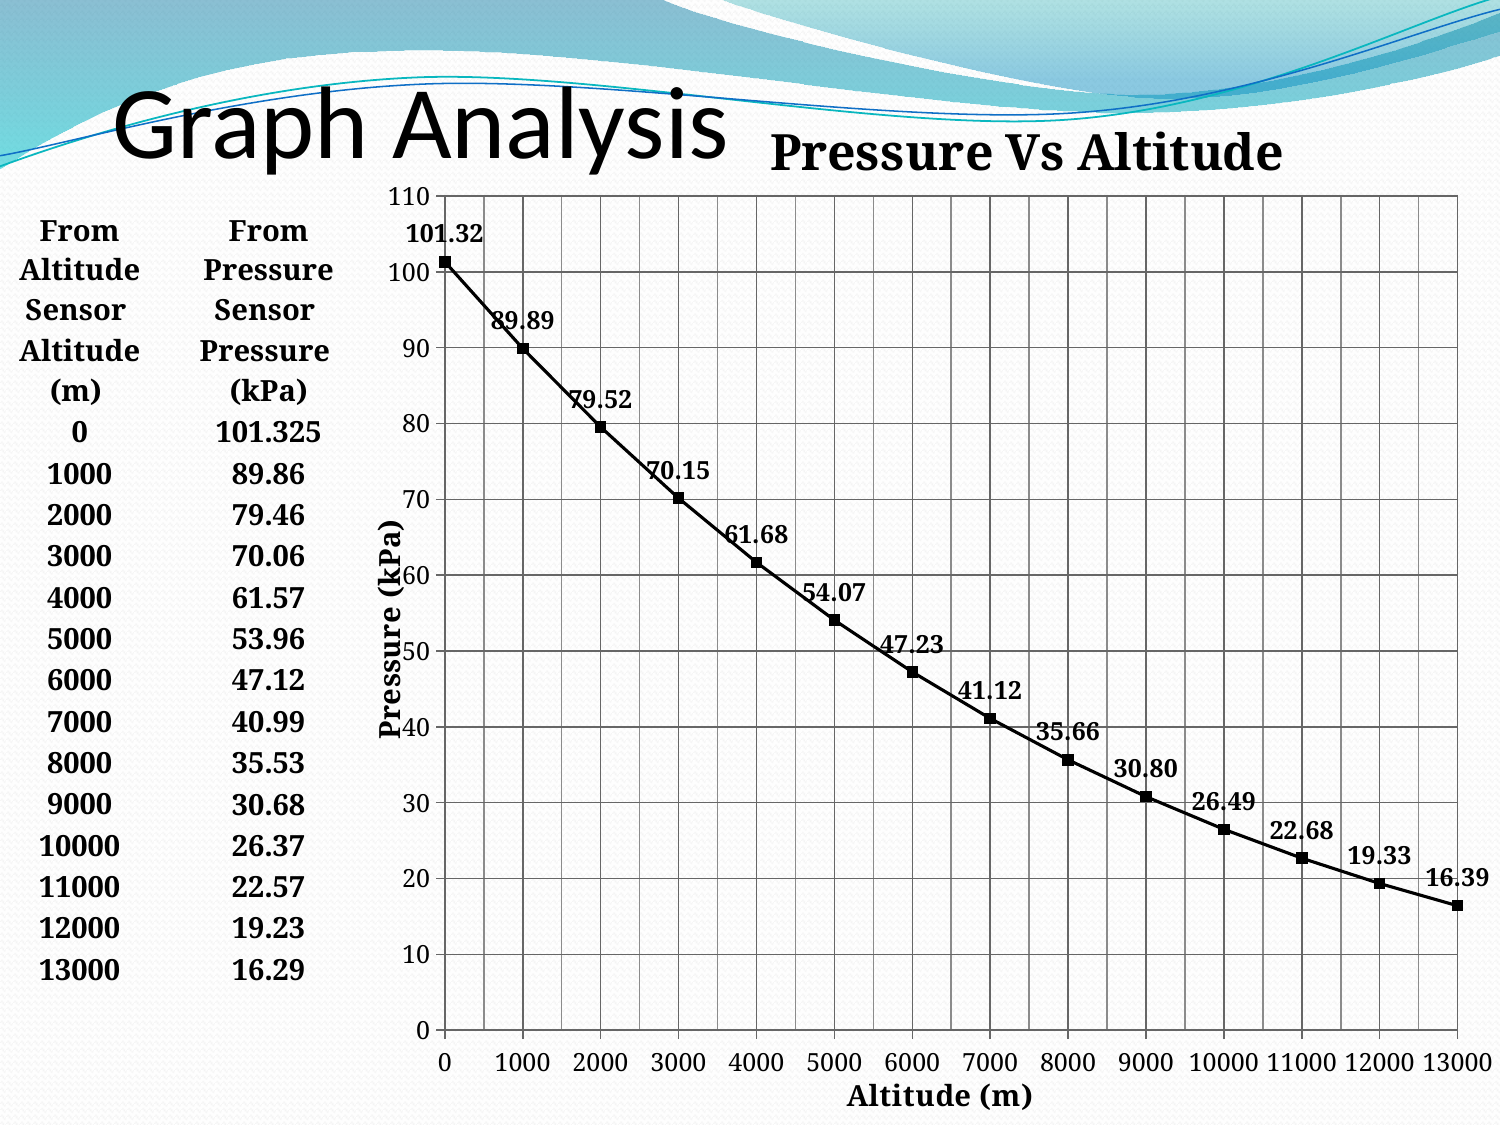

Graph Analysis

### Chart: Pressure Vs Altitude

| Category | Pressure |
|---|---|
| 0.0 | 101.324 |
| 1000.0 | 89.88944908261138 |
| 2000.0 | 79.5227273241928 |
| 3000.0 | 70.145844124684 |
| 4000.0 | 61.68484415408377 |
| 5000.0 | 54.0696885954133 |
| 6000.0 | 47.23413710374913 |
| 7000.0 | 41.1156304946017 |
| 8000.0 | 35.65517417550785 |
| 9000.0 | 30.79722233533364 |
| 10000.0 | 26.48956290646451 |
| 11000.0 | 22.68320331578665 |
| 12000.0 | 19.33225704115023 |
| 13000.0 | 16.39383099085313 |
| From Altitude Sensor | From Pressure Sensor |
| --- | --- |
| Altitude (m) | Pressure (kPa) |
| 0 | 101.325 |
| 1000 | 89.86 |
| 2000 | 79.46 |
| 3000 | 70.06 |
| 4000 | 61.57 |
| 5000 | 53.96 |
| 6000 | 47.12 |
| 7000 | 40.99 |
| 8000 | 35.53 |
| 9000 | 30.68 |
| 10000 | 26.37 |
| 11000 | 22.57 |
| 12000 | 19.23 |
| 13000 | 16.29 |